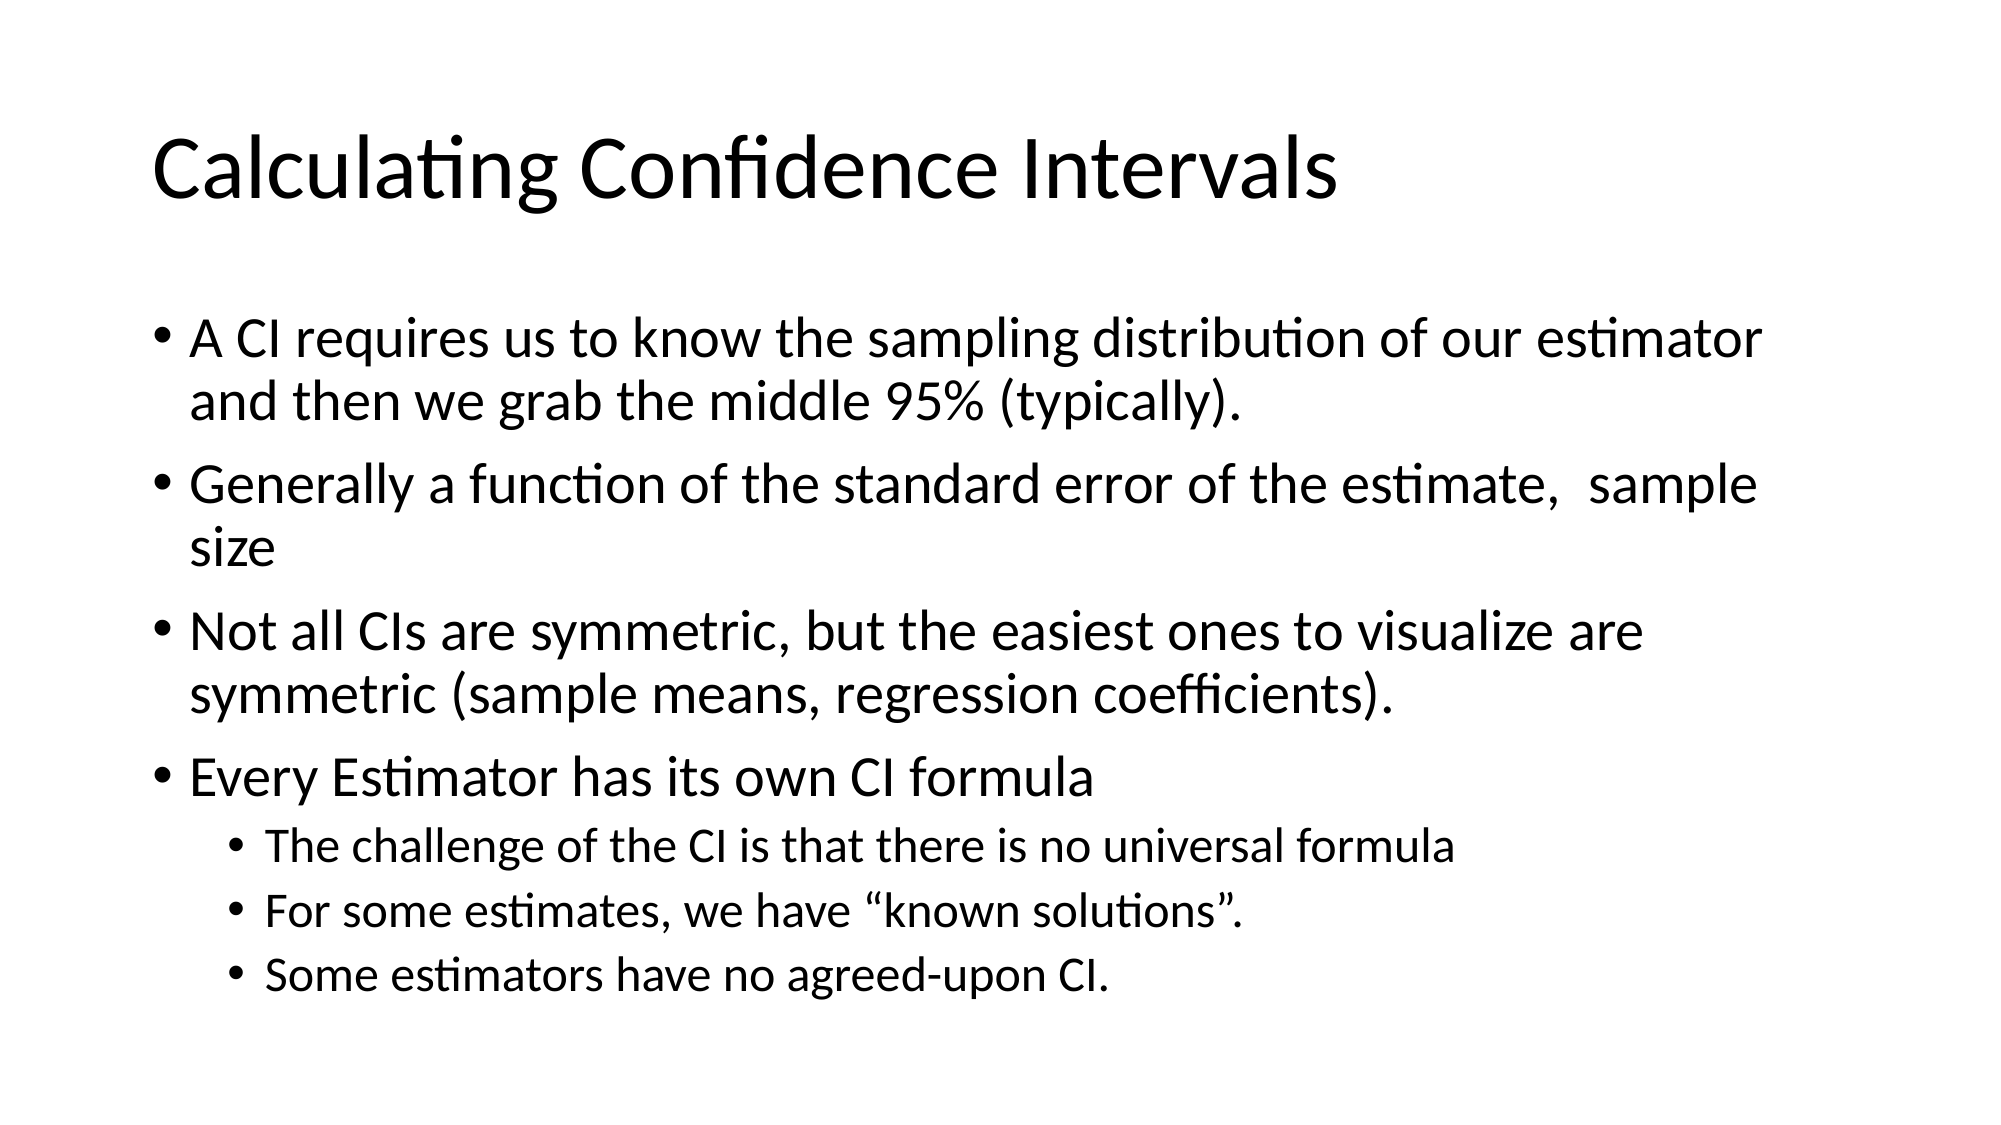

# Calculating Confidence Intervals
A CI requires us to know the sampling distribution of our estimator and then we grab the middle 95% (typically).
Generally a function of the standard error of the estimate,  sample size
Not all CIs are symmetric, but the easiest ones to visualize are symmetric (sample means, regression coefficients).
Every Estimator has its own CI formula
The challenge of the CI is that there is no universal formula
For some estimates, we have “known solutions”.
Some estimators have no agreed-upon CI.